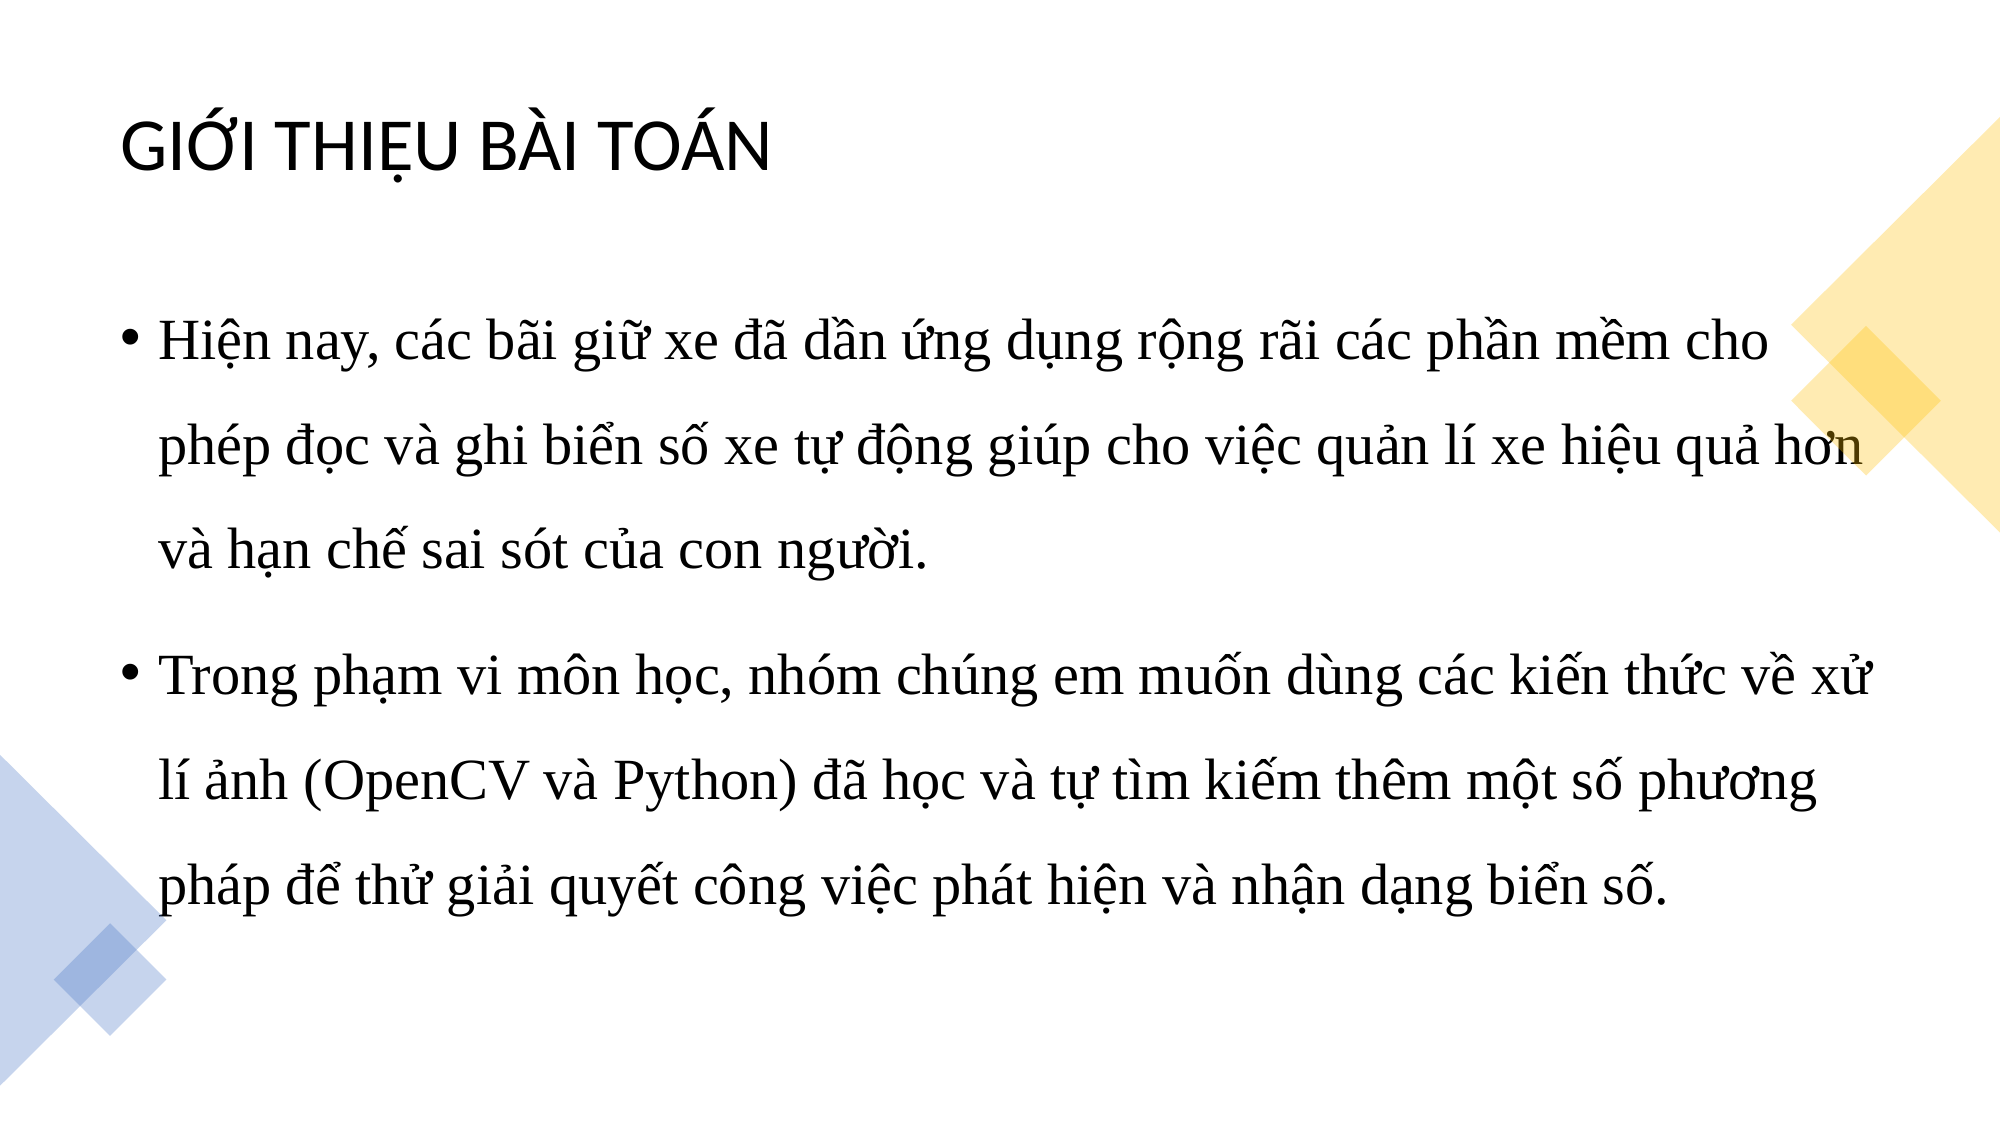

# GIỚI THIỆU BÀI TOÁN

Hiện nay, các bãi giữ xe đã dần ứng dụng rộng rãi các phần mềm cho phép đọc và ghi biển số xe tự động giúp cho việc quản lí xe hiệu quả hơn và hạn chế sai sót của con người.
Trong phạm vi môn học, nhóm chúng em muốn dùng các kiến thức về xử lí ảnh (OpenCV và Python) đã học và tự tìm kiếm thêm một số phương pháp để thử giải quyết công việc phát hiện và nhận dạng biển số.

3